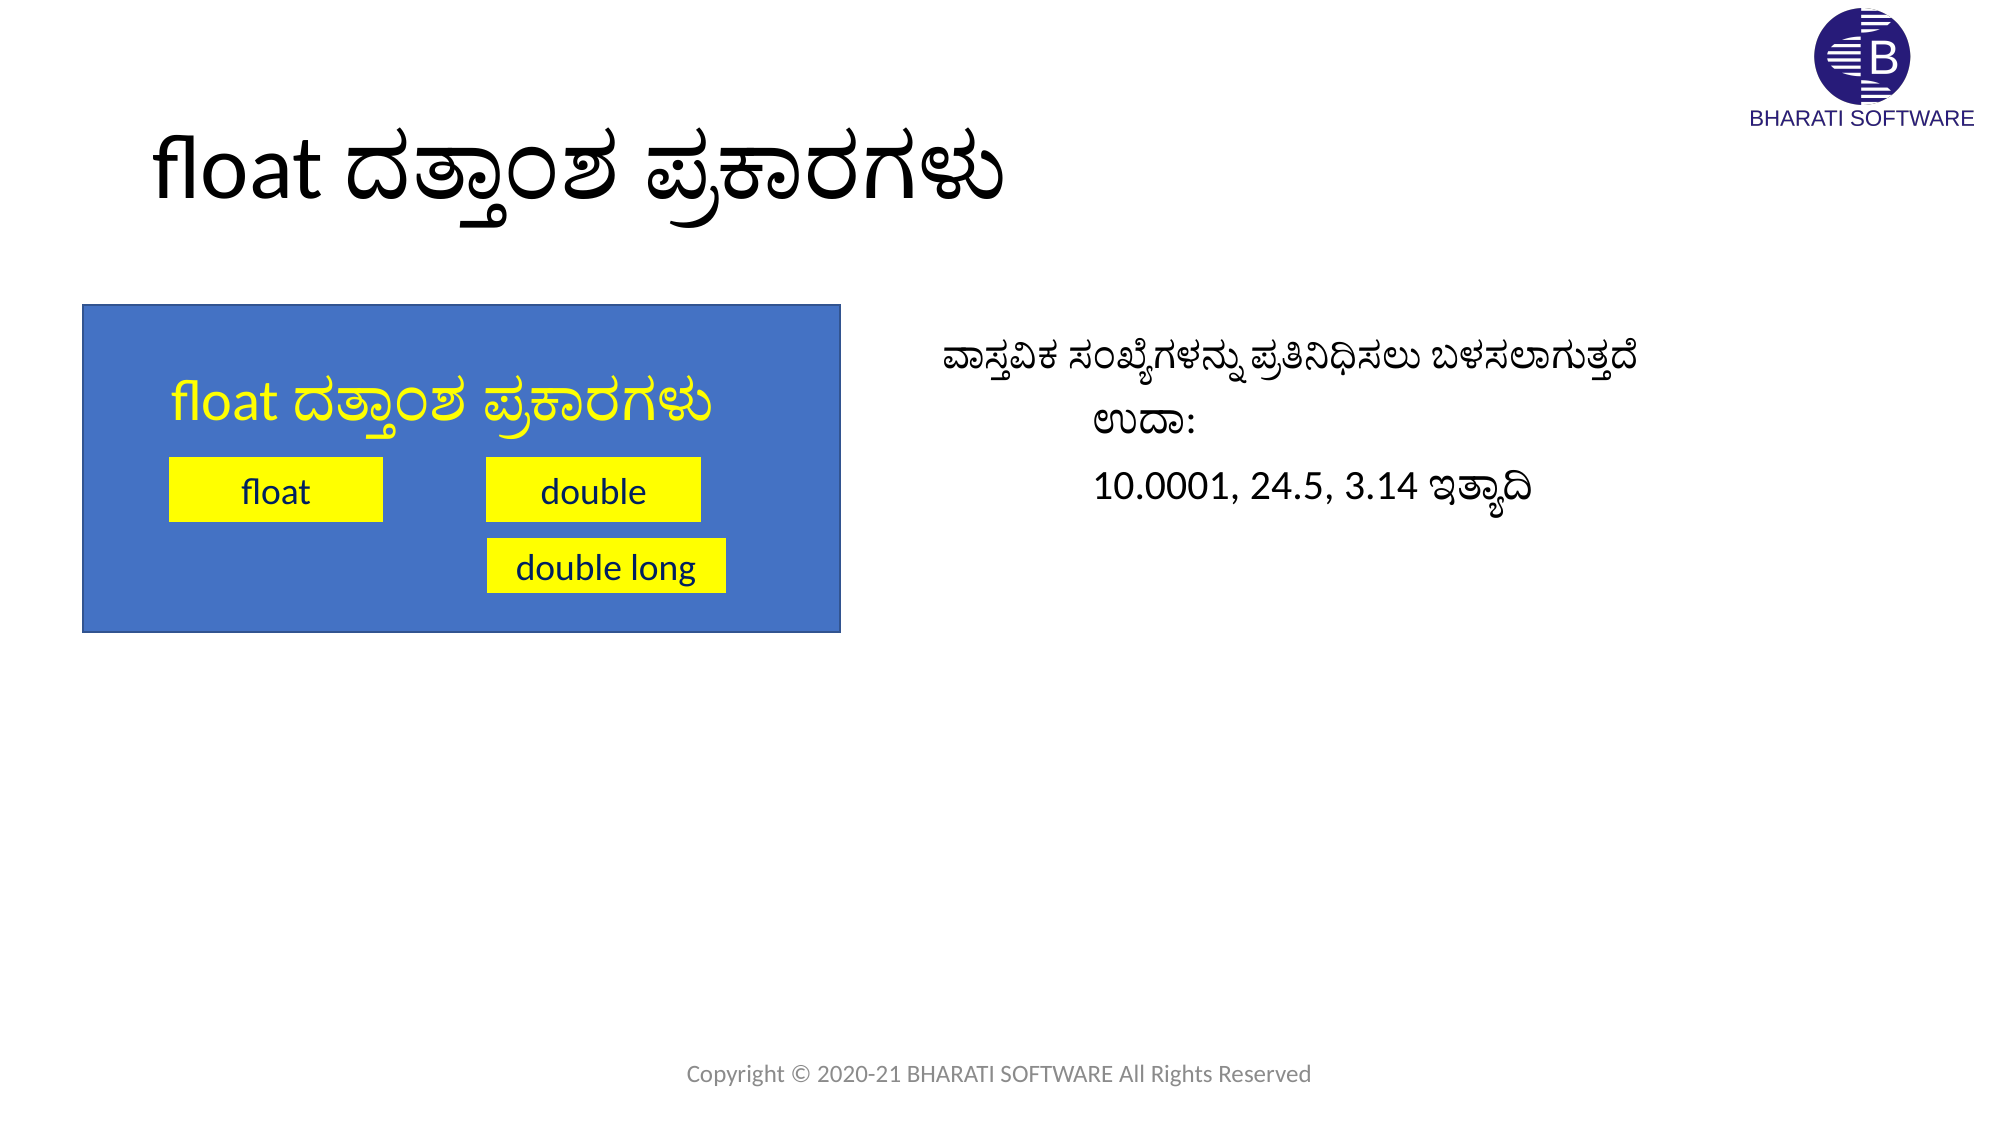

# float ದತ್ತಾಂಶ ಪ್ರಕಾರಗಳು

ವಾಸ್ತವಿಕ ಸಂಖ್ಯೆಗಳನ್ನು ಪ್ರತಿನಿಧಿಸಲು ಬಳಸಲಾಗುತ್ತದೆ
	ಉದಾ:
	10.0001, 24.5, 3.14 ಇತ್ಯಾದಿ
float ದತ್ತಾಂಶ ಪ್ರಕಾರಗಳು
double
float
double long
Copyright © 2020-21 BHARATI SOFTWARE All Rights Reserved